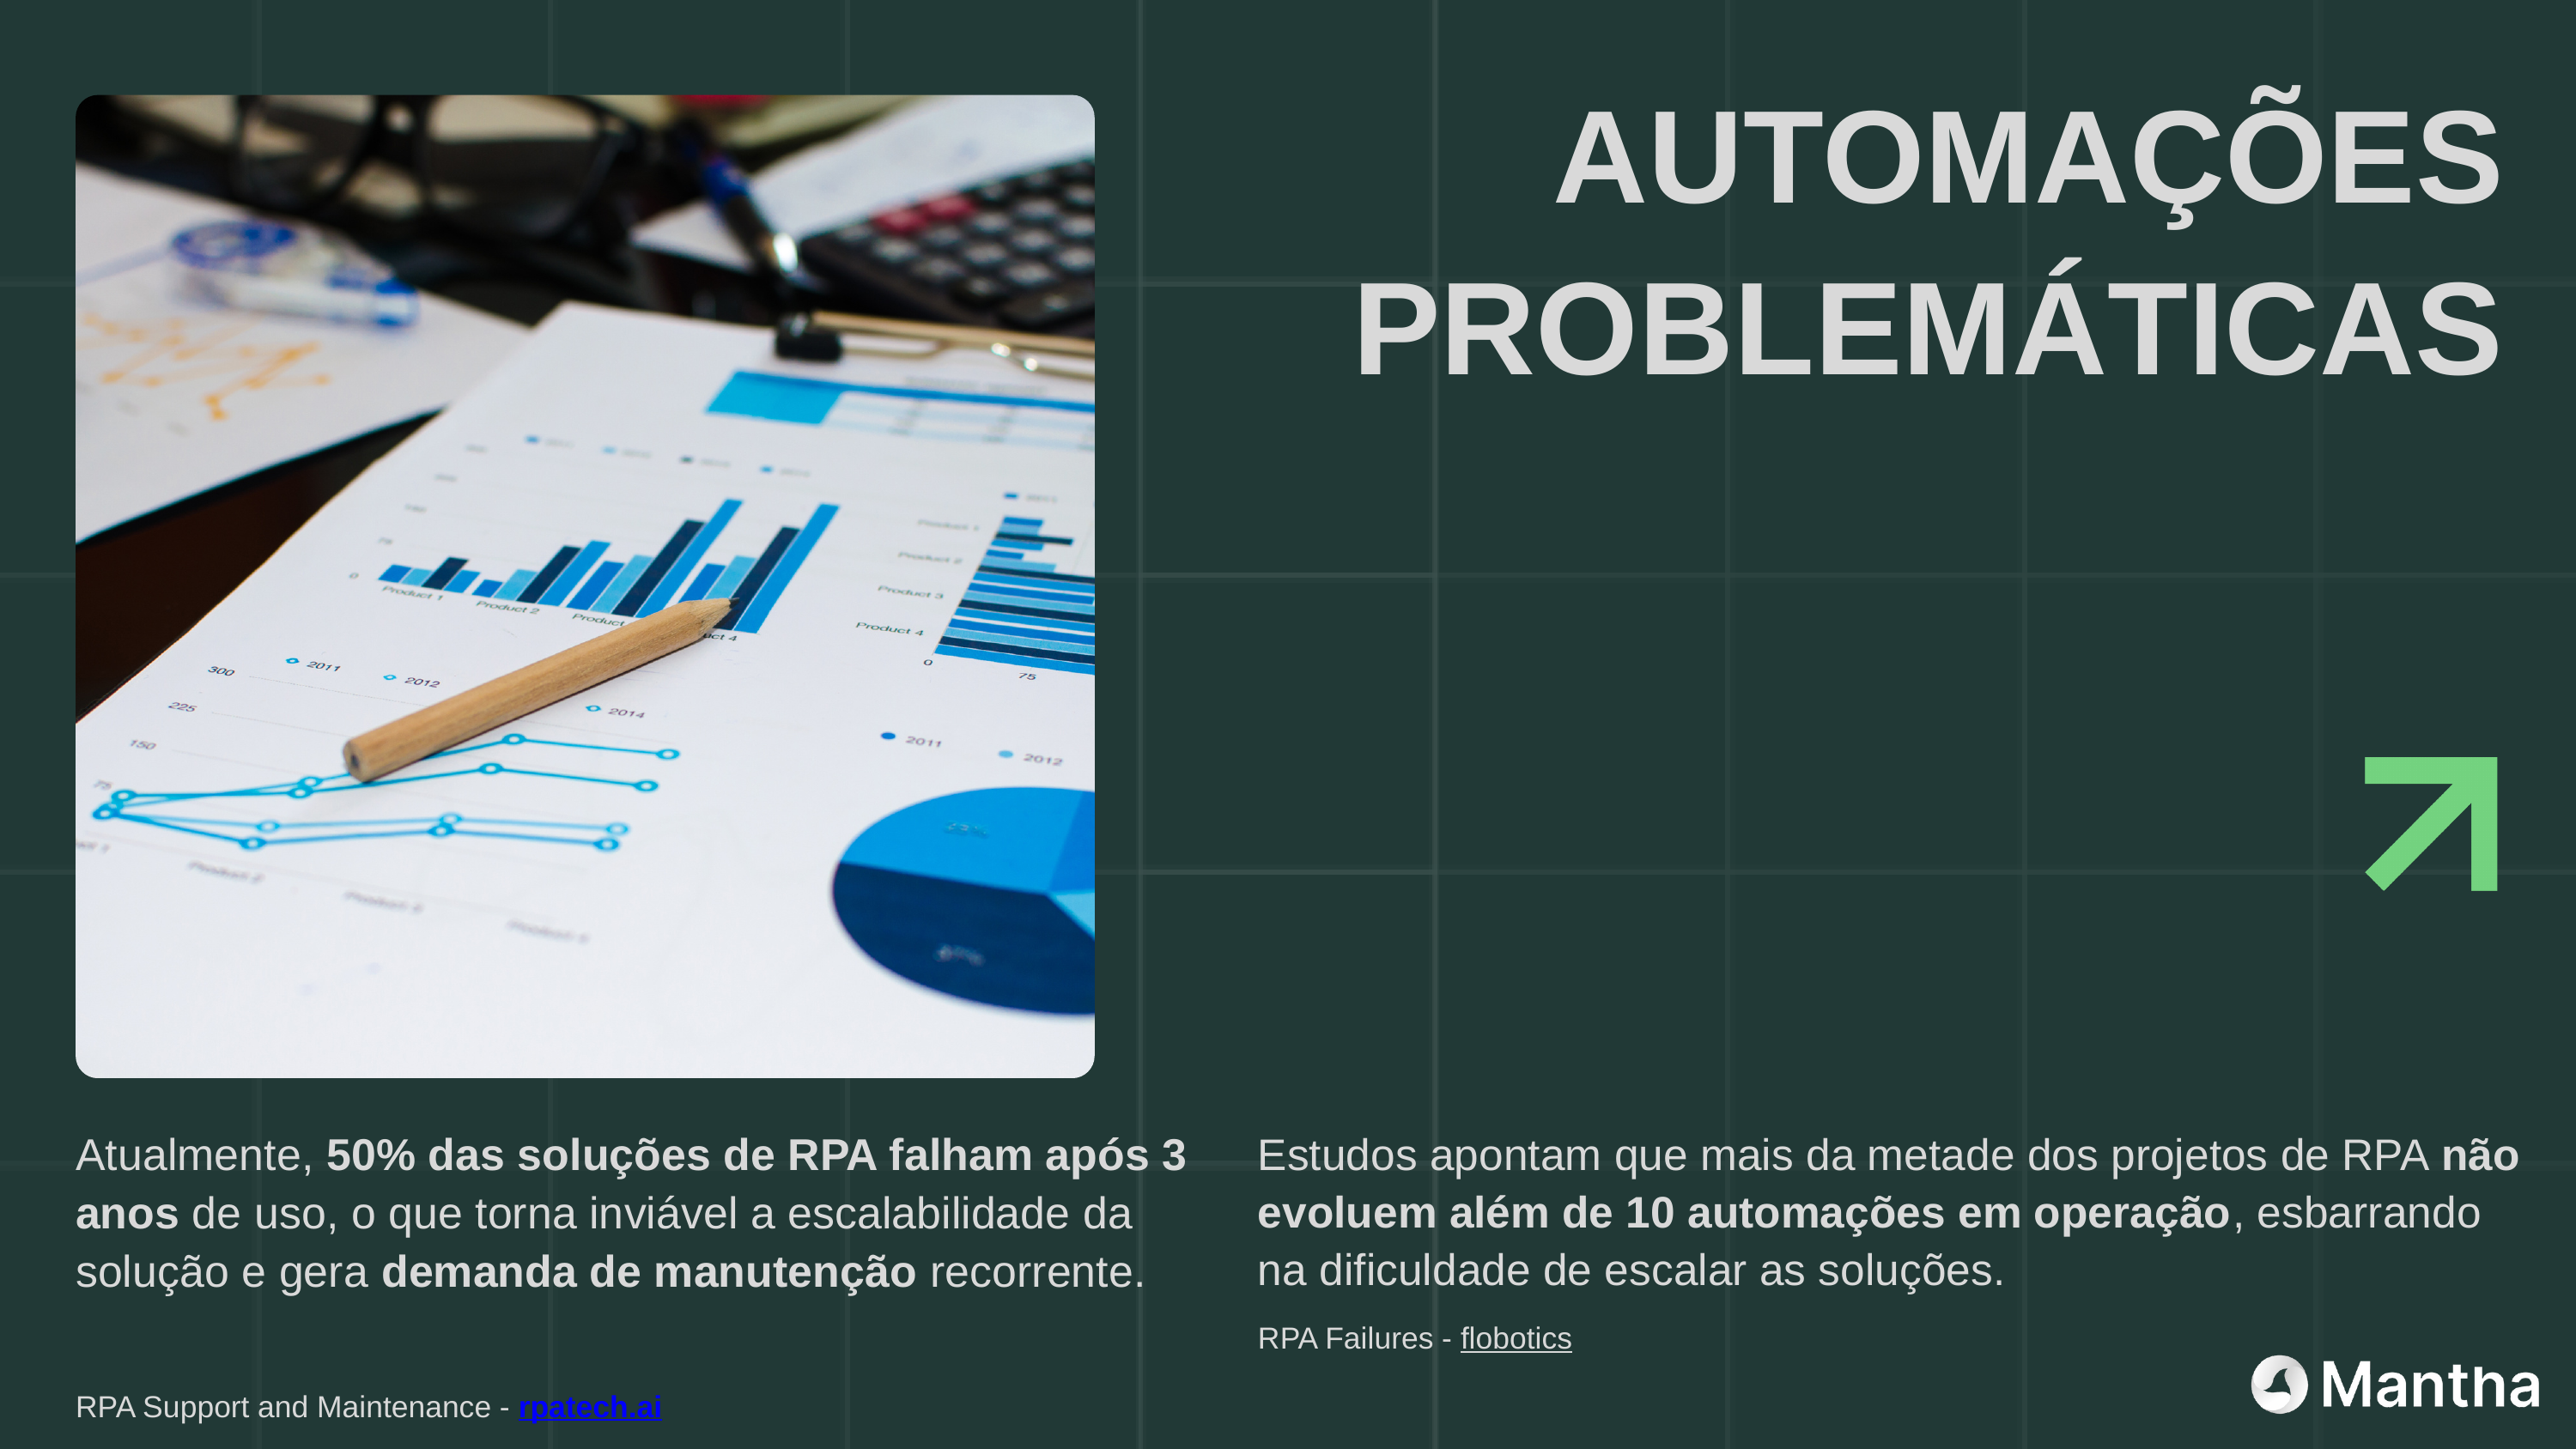

AUTOMAÇÕES PROBLEMÁTICAS

Atualmente, 50% das soluções de RPA falham após 3 anos de uso, o que torna inviável a escalabilidade da solução e gera demanda de manutenção recorrente.
Estudos apontam que mais da metade dos projetos de RPA não evoluem além de 10 automações em operação, esbarrando na dificuldade de escalar as soluções.
RPA Failures - flobotics

RPA Support and Maintenance - rpatech.ai